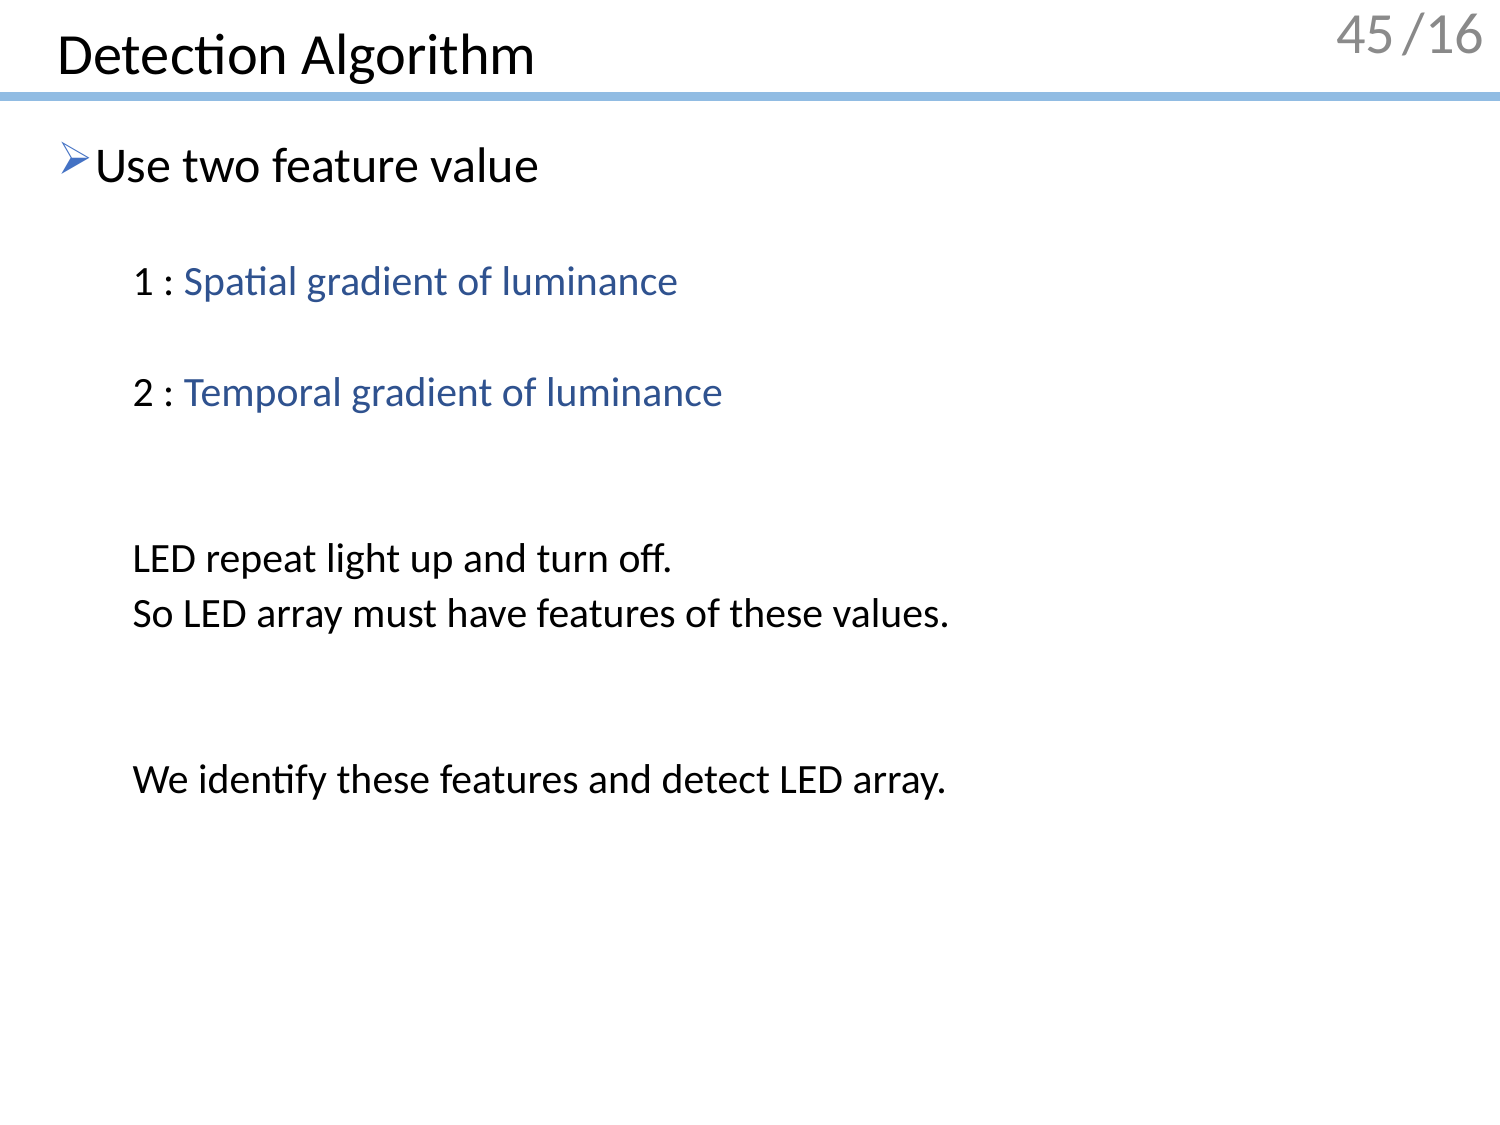

45
# Detection Algorithm
Use two feature value

1 : Spatial gradient of luminance

2 : Temporal gradient of luminance

LED repeat light up and turn off.
So LED array must have features of these values.

We identify these features and detect LED array.